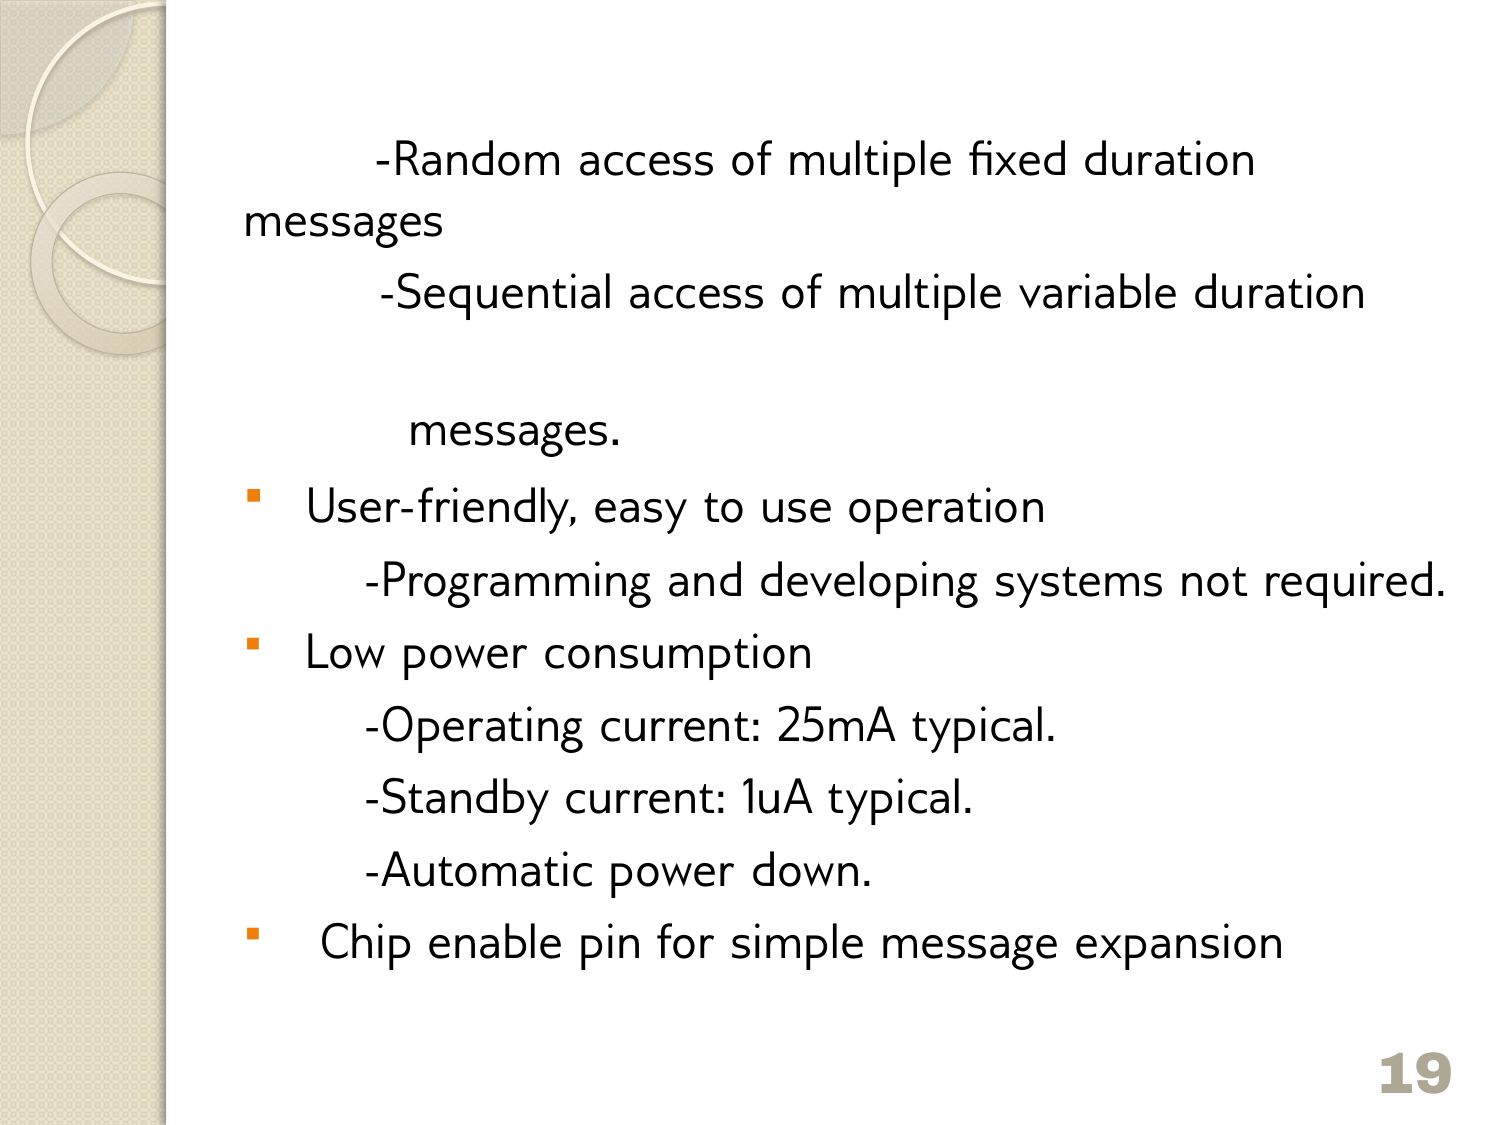

-Random access of multiple fixed duration messages
         -Sequential access of multiple variable duration
           messages.
 User-friendly, easy to use operation
        -Programming and developing systems not required.
 Low power consumption
        -Operating current: 25mA typical.
        -Standby current: 1uA typical.
        -Automatic power down.
  Chip enable pin for simple message expansion

19